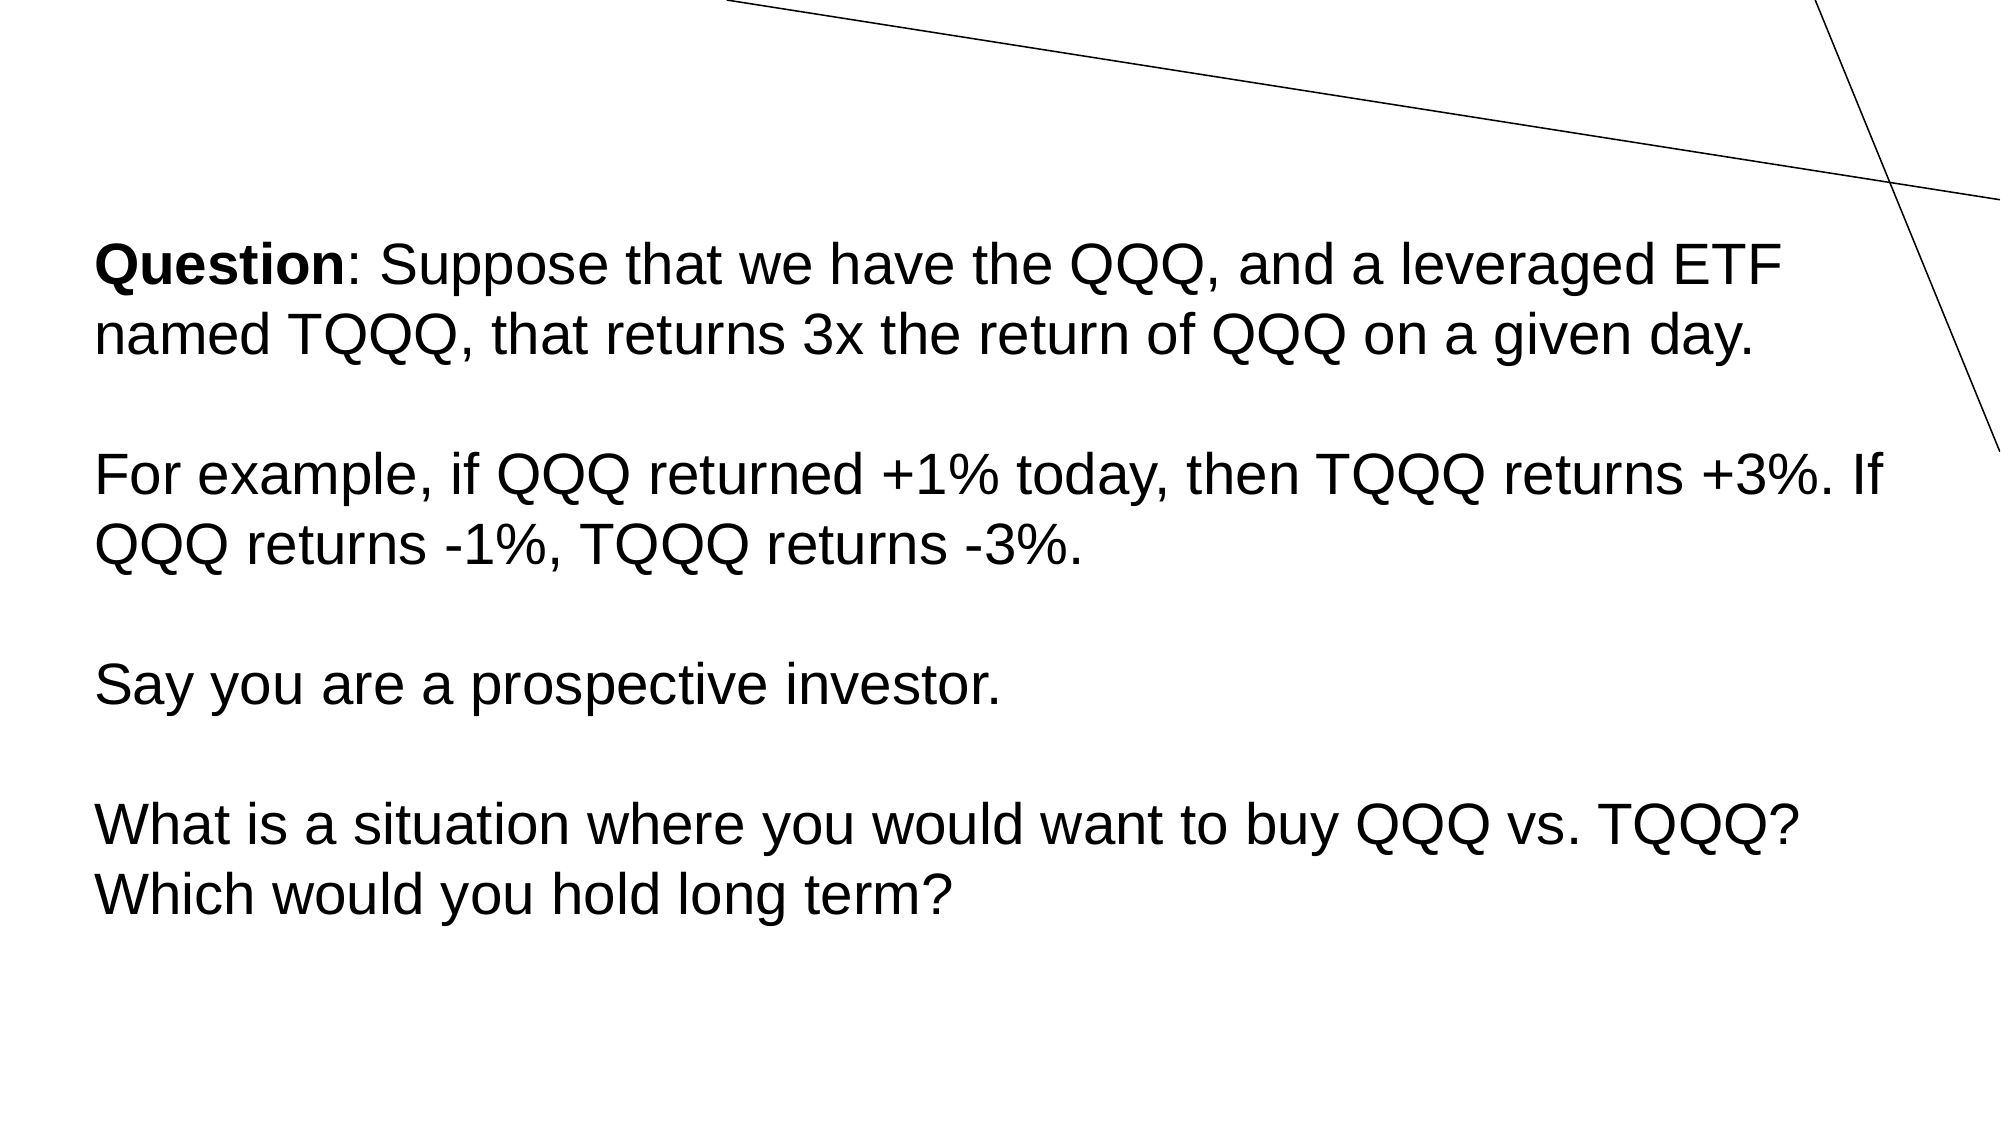

Question: Suppose that we have the QQQ, and a leveraged ETF named TQQQ, that returns 3x the return of QQQ on a given day.

For example, if QQQ returned +1% today, then TQQQ returns +3%. If QQQ returns -1%, TQQQ returns -3%.

Say you are a prospective investor.

What is a situation where you would want to buy QQQ vs. TQQQ? Which would you hold long term?